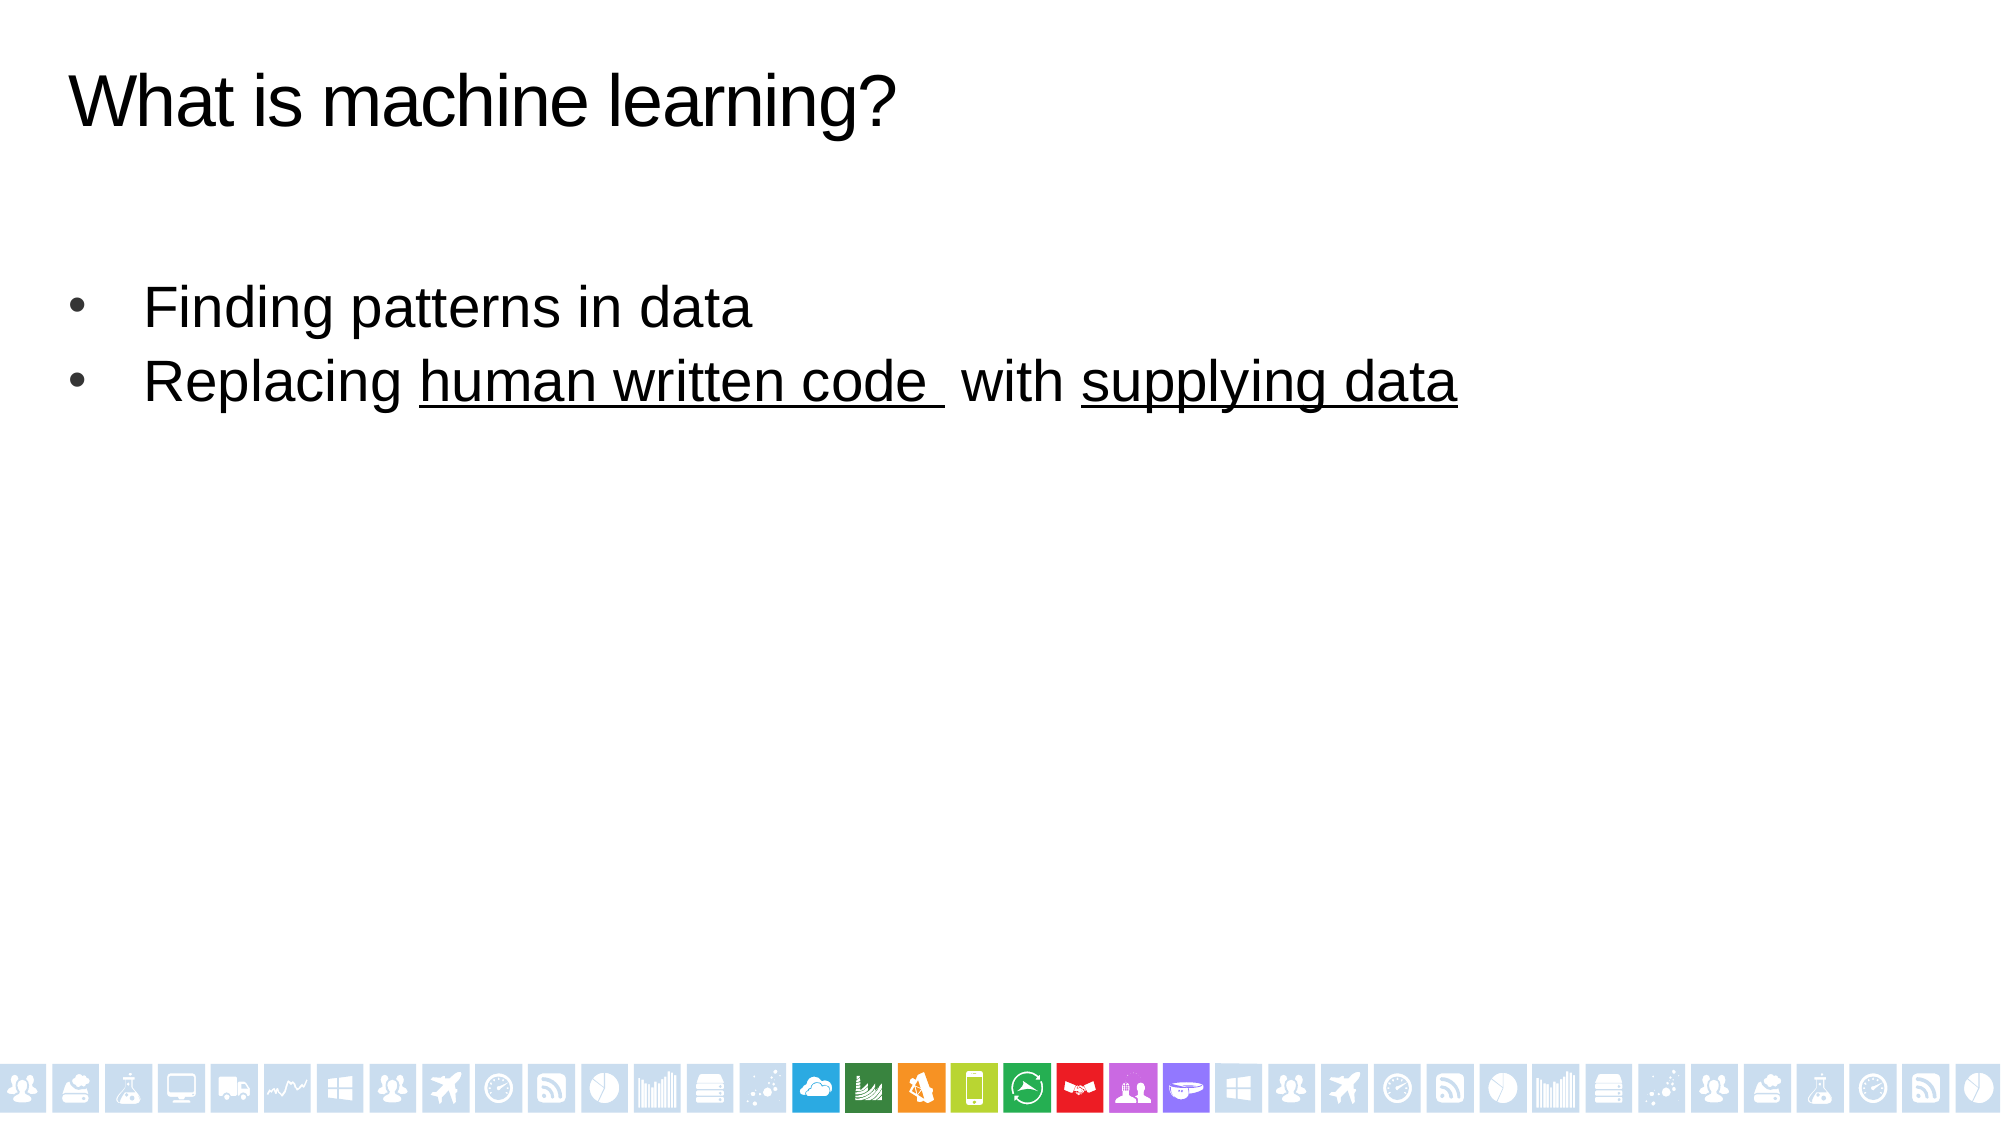

# What is machine learning?
Finding patterns in data
Replacing human written code  with supplying data